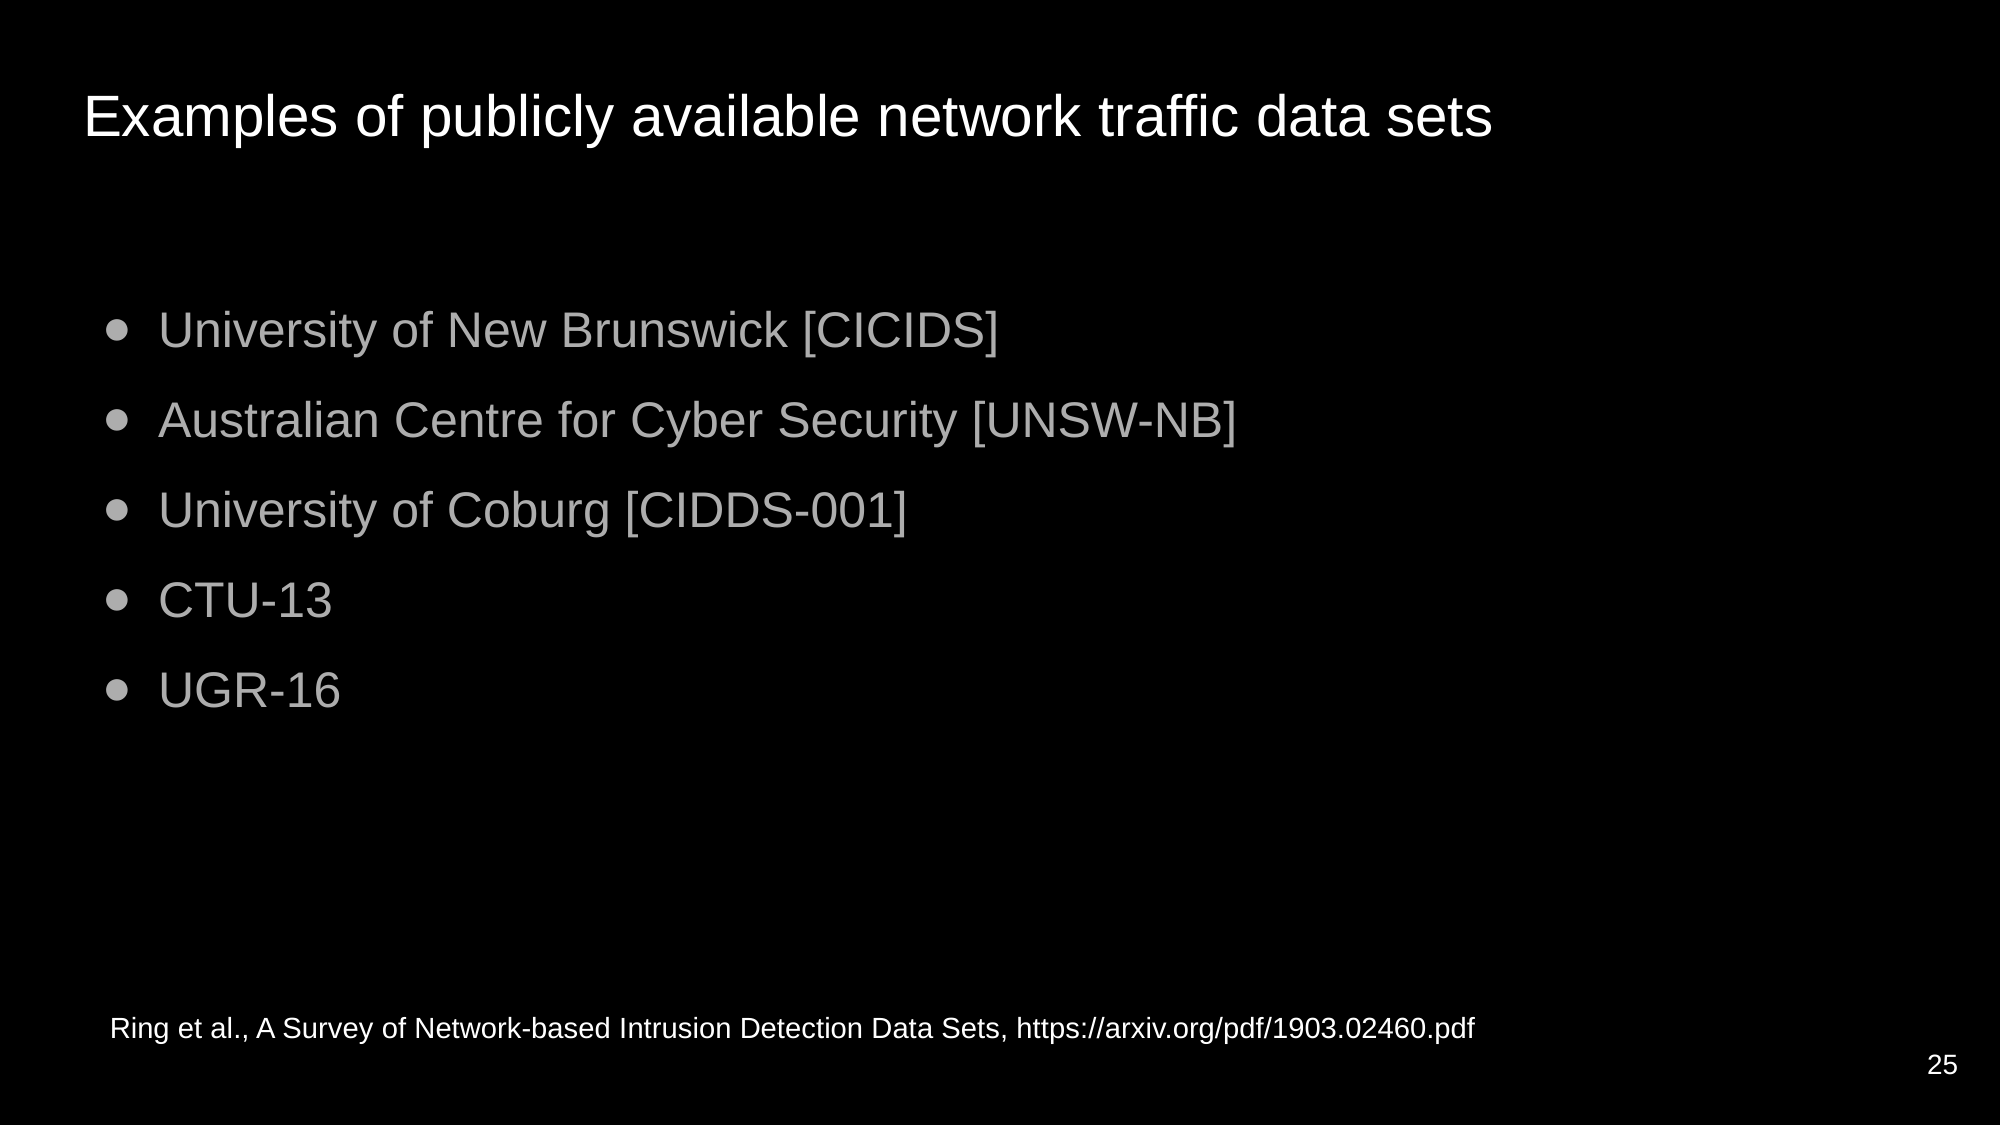

# Examples of publicly available network traffic data sets
University of New Brunswick [CICIDS]
Australian Centre for Cyber Security [UNSW-NB]
University of Coburg [CIDDS-001]
CTU-13
UGR-16
Ring et al., A Survey of Network-based Intrusion Detection Data Sets, https://arxiv.org/pdf/1903.02460.pdf
25